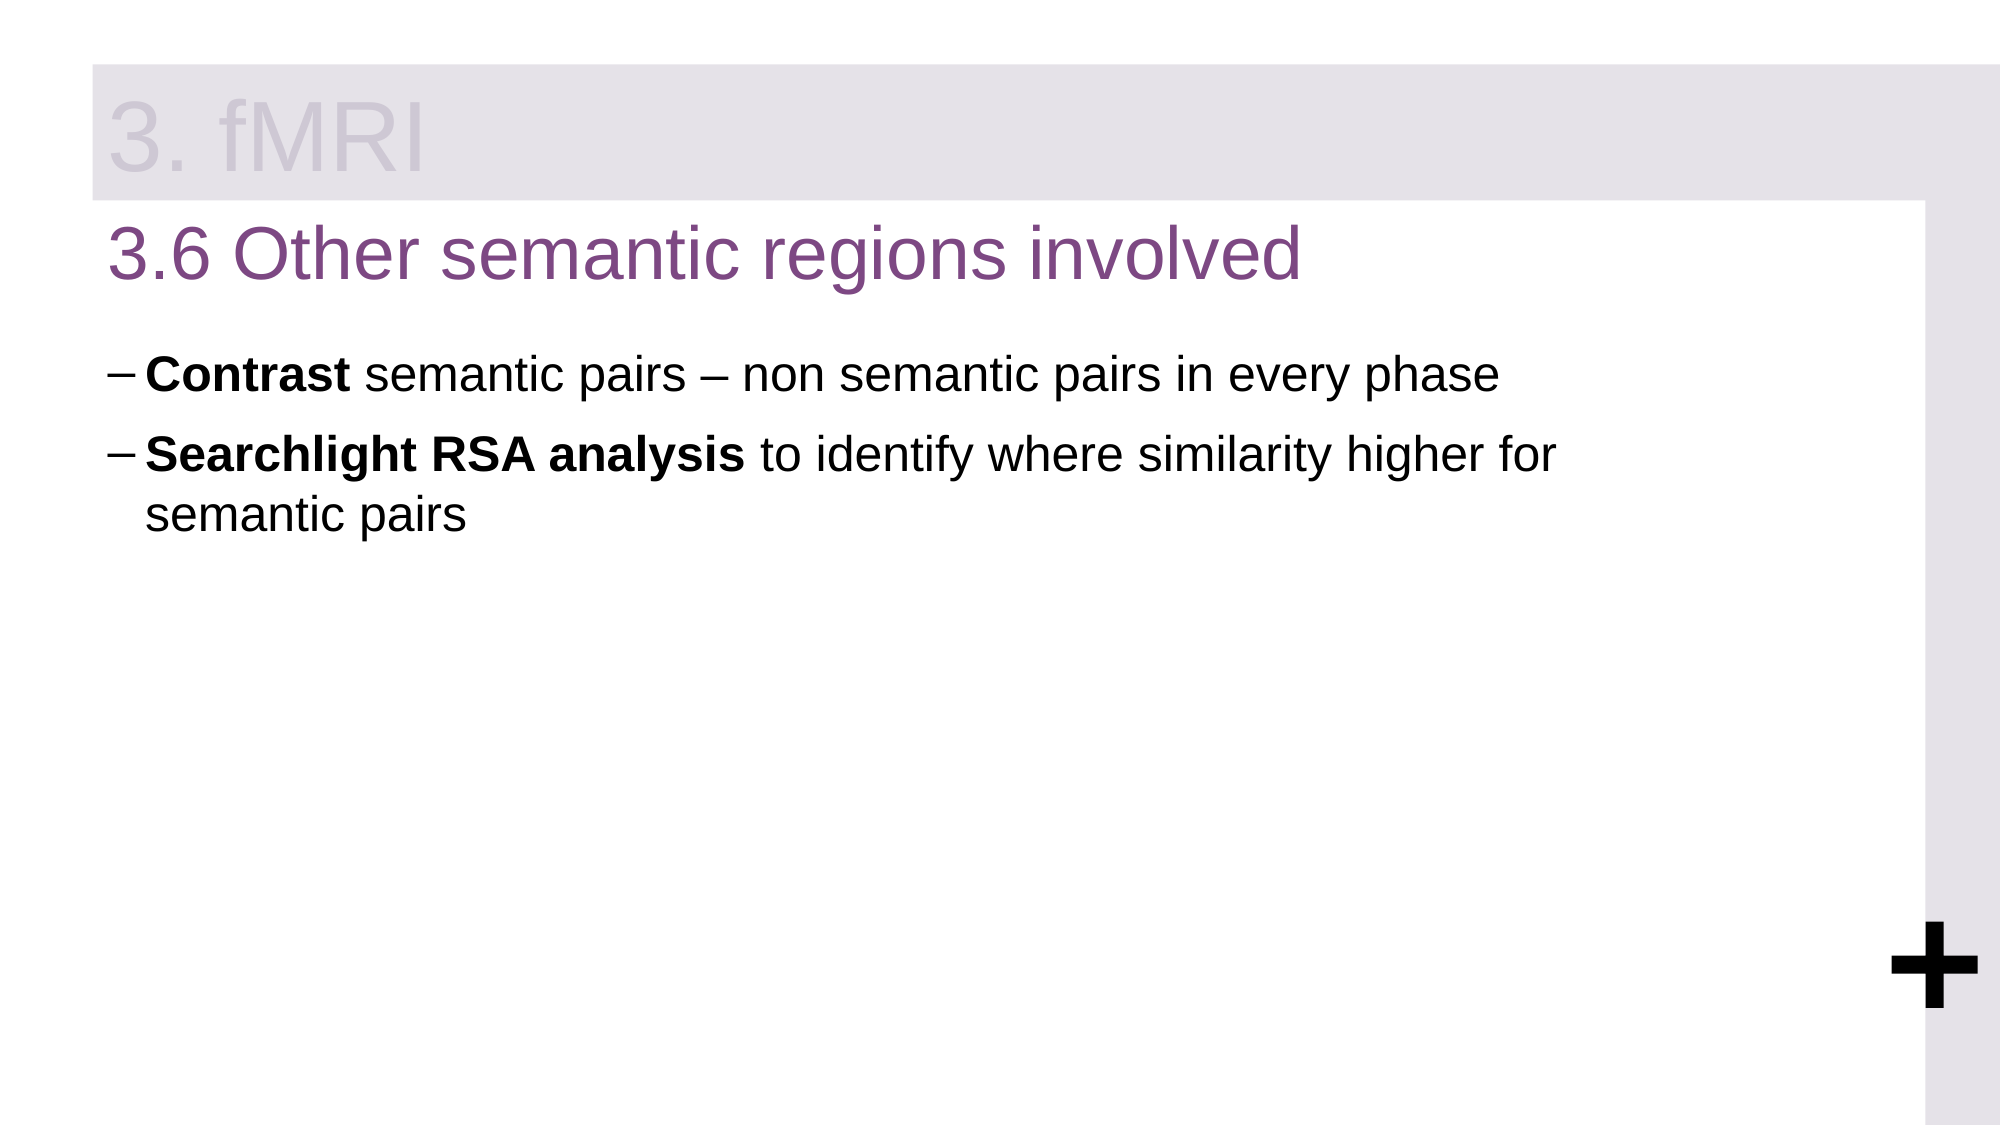

3. fMRI
# 3.6 Other semantic regions involved
Contrast semantic pairs – non semantic pairs in every phase
Searchlight RSA analysis to identify where similarity higher for semantic pairs